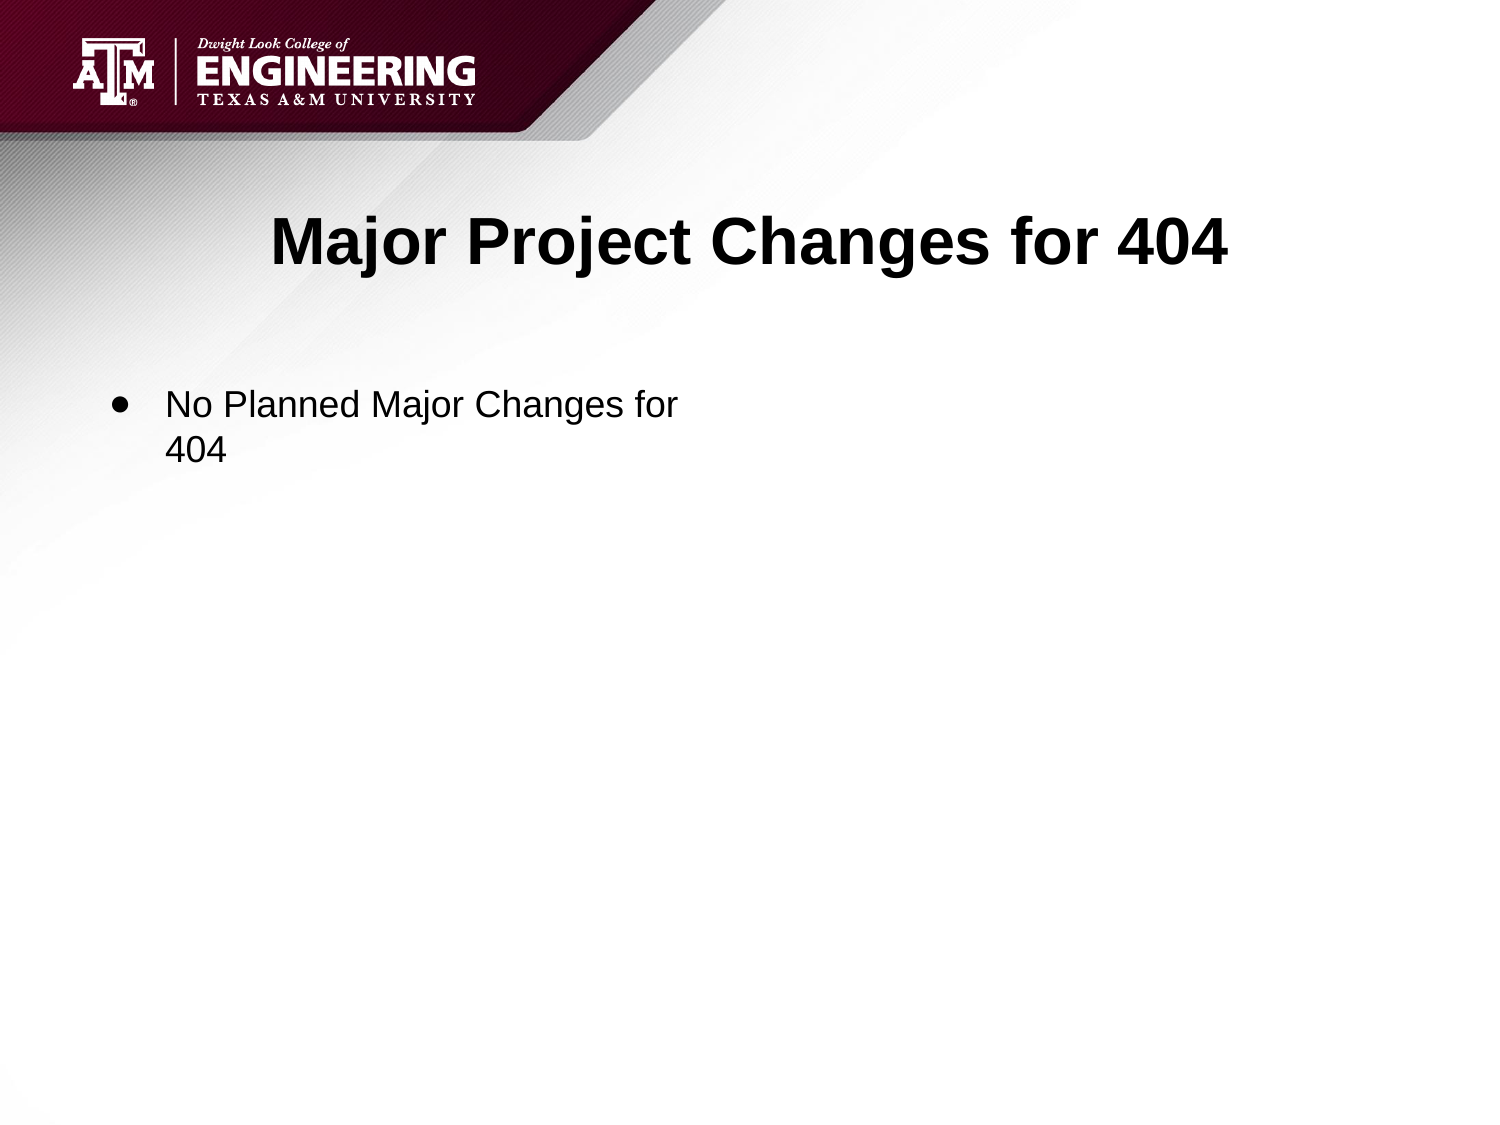

# Major Project Changes for 404
No Planned Major Changes for 404